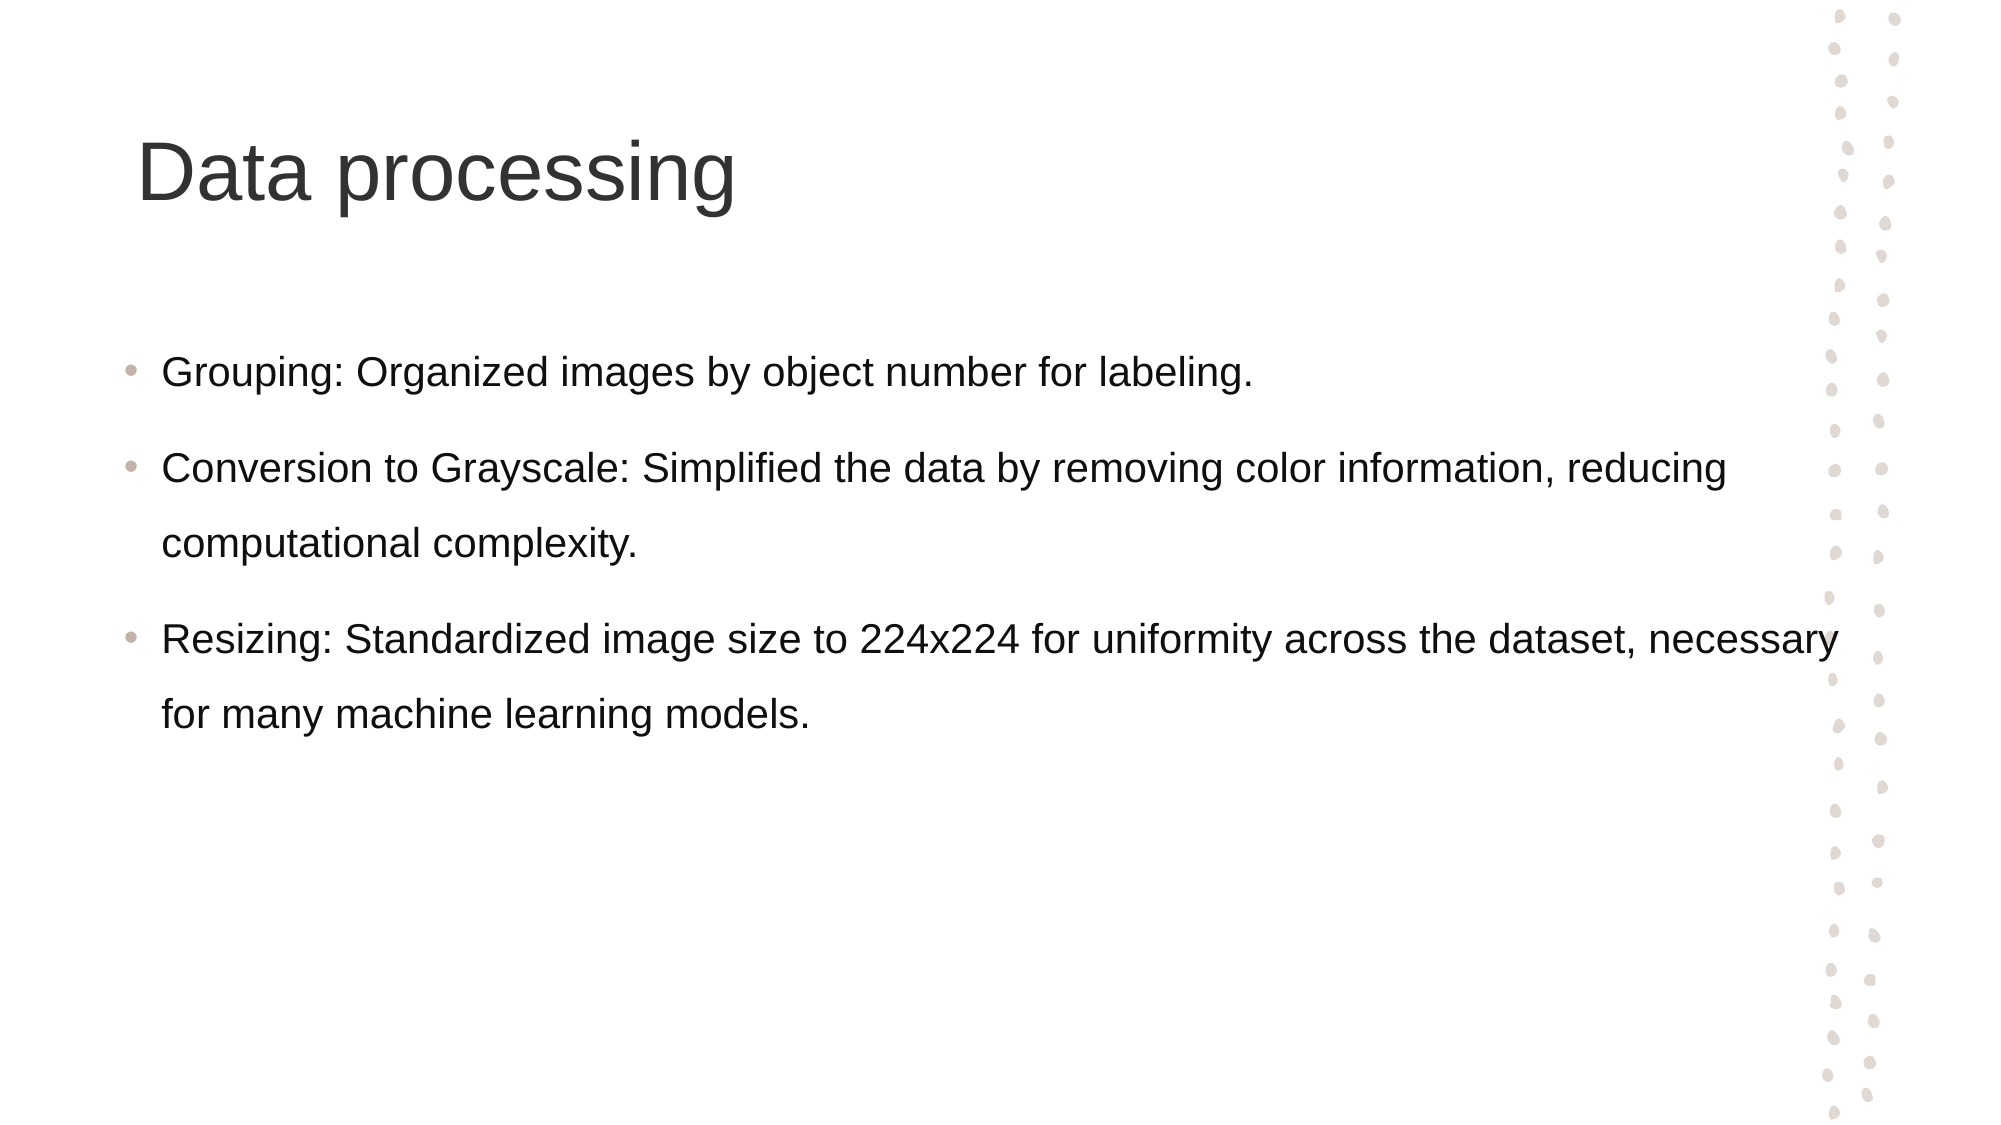

# Data processing
Grouping: Organized images by object number for labeling.
Conversion to Grayscale: Simplified the data by removing color information, reducing computational complexity.
Resizing: Standardized image size to 224x224 for uniformity across the dataset, necessary for many machine learning models.